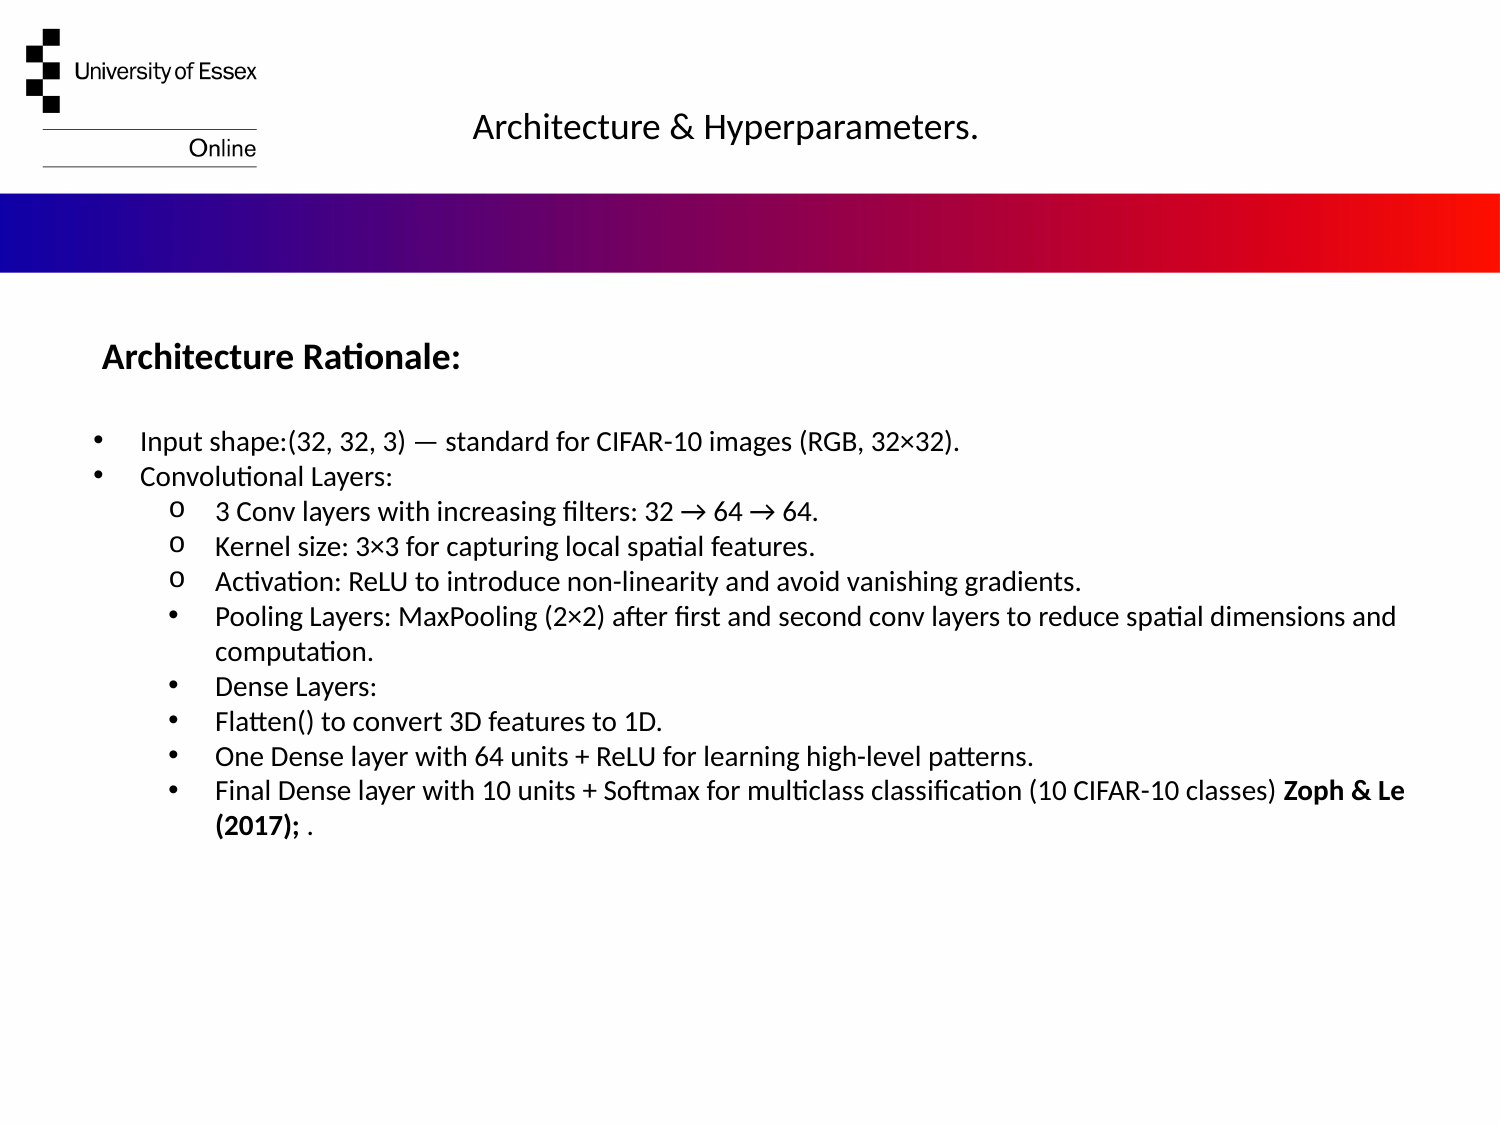

Architecture & Hyperparameters.
 Architecture Rationale:

Input shape:(32, 32, 3) — standard for CIFAR-10 images (RGB, 32×32).
Convolutional Layers:
3 Conv layers with increasing filters: 32 → 64 → 64.
Kernel size: 3×3 for capturing local spatial features.
Activation: ReLU to introduce non-linearity and avoid vanishing gradients.
Pooling Layers: MaxPooling (2×2) after first and second conv layers to reduce spatial dimensions and computation.
Dense Layers:
Flatten() to convert 3D features to 1D.
One Dense layer with 64 units + ReLU for learning high-level patterns.
Final Dense layer with 10 units + Softmax for multiclass classification (10 CIFAR-10 classes) Zoph & Le (2017); .